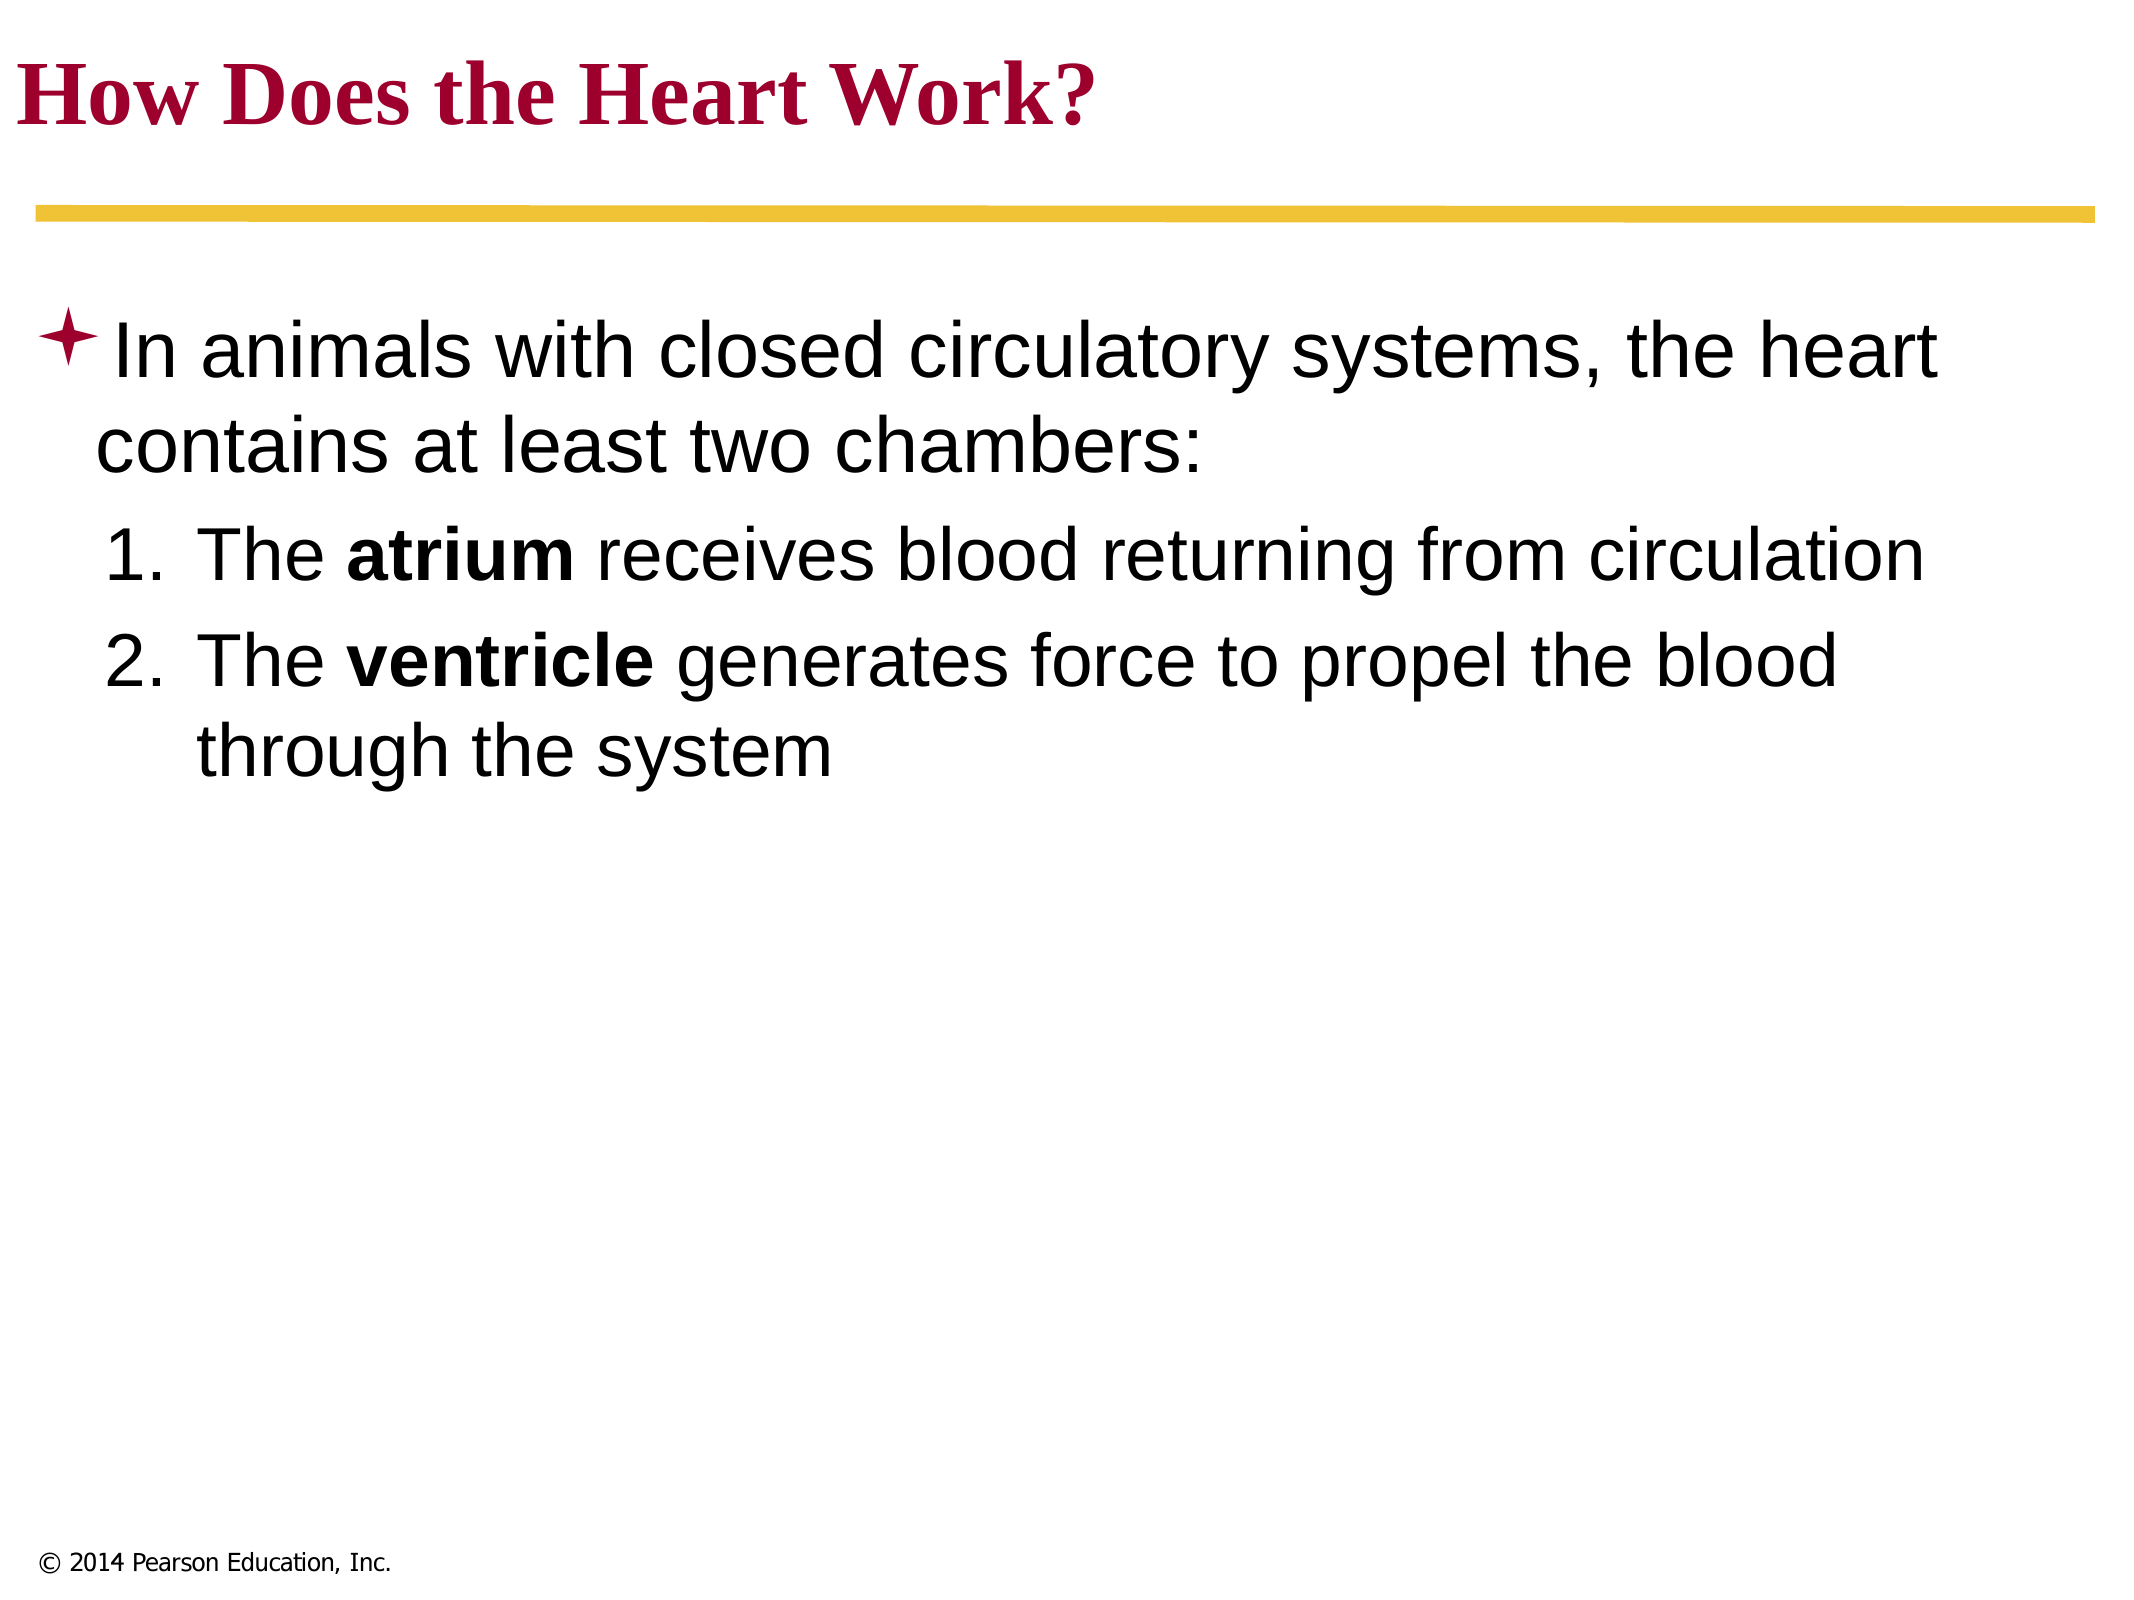

How Does the Heart Work?

In animals with closed circulatory systems, the heart contains at least two chambers:
The atrium receives blood returning from circulation
The ventricle generates force to propel the blood through the system